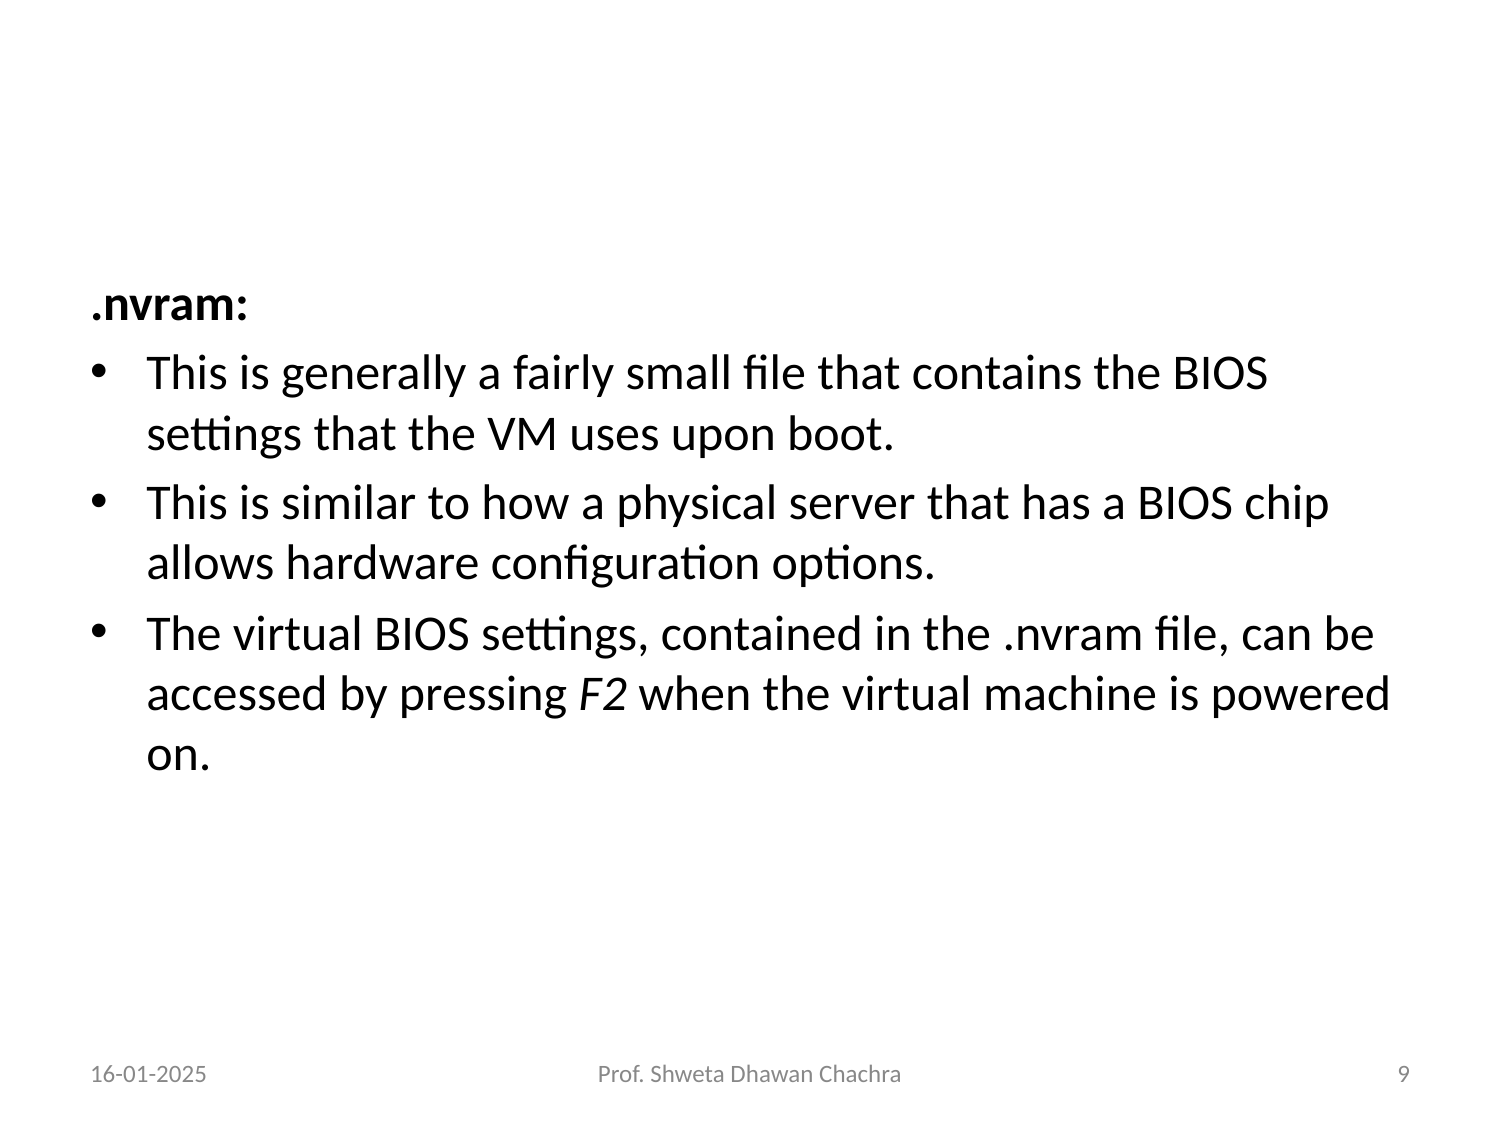

#
.nvram:
This is generally a fairly small file that contains the BIOS settings that the VM uses upon boot.
This is similar to how a physical server that has a BIOS chip allows hardware configuration options.
The virtual BIOS settings, contained in the .nvram file, can be accessed by pressing F2 when the virtual machine is powered on.

16-01-2025
Prof. Shweta Dhawan Chachra
9